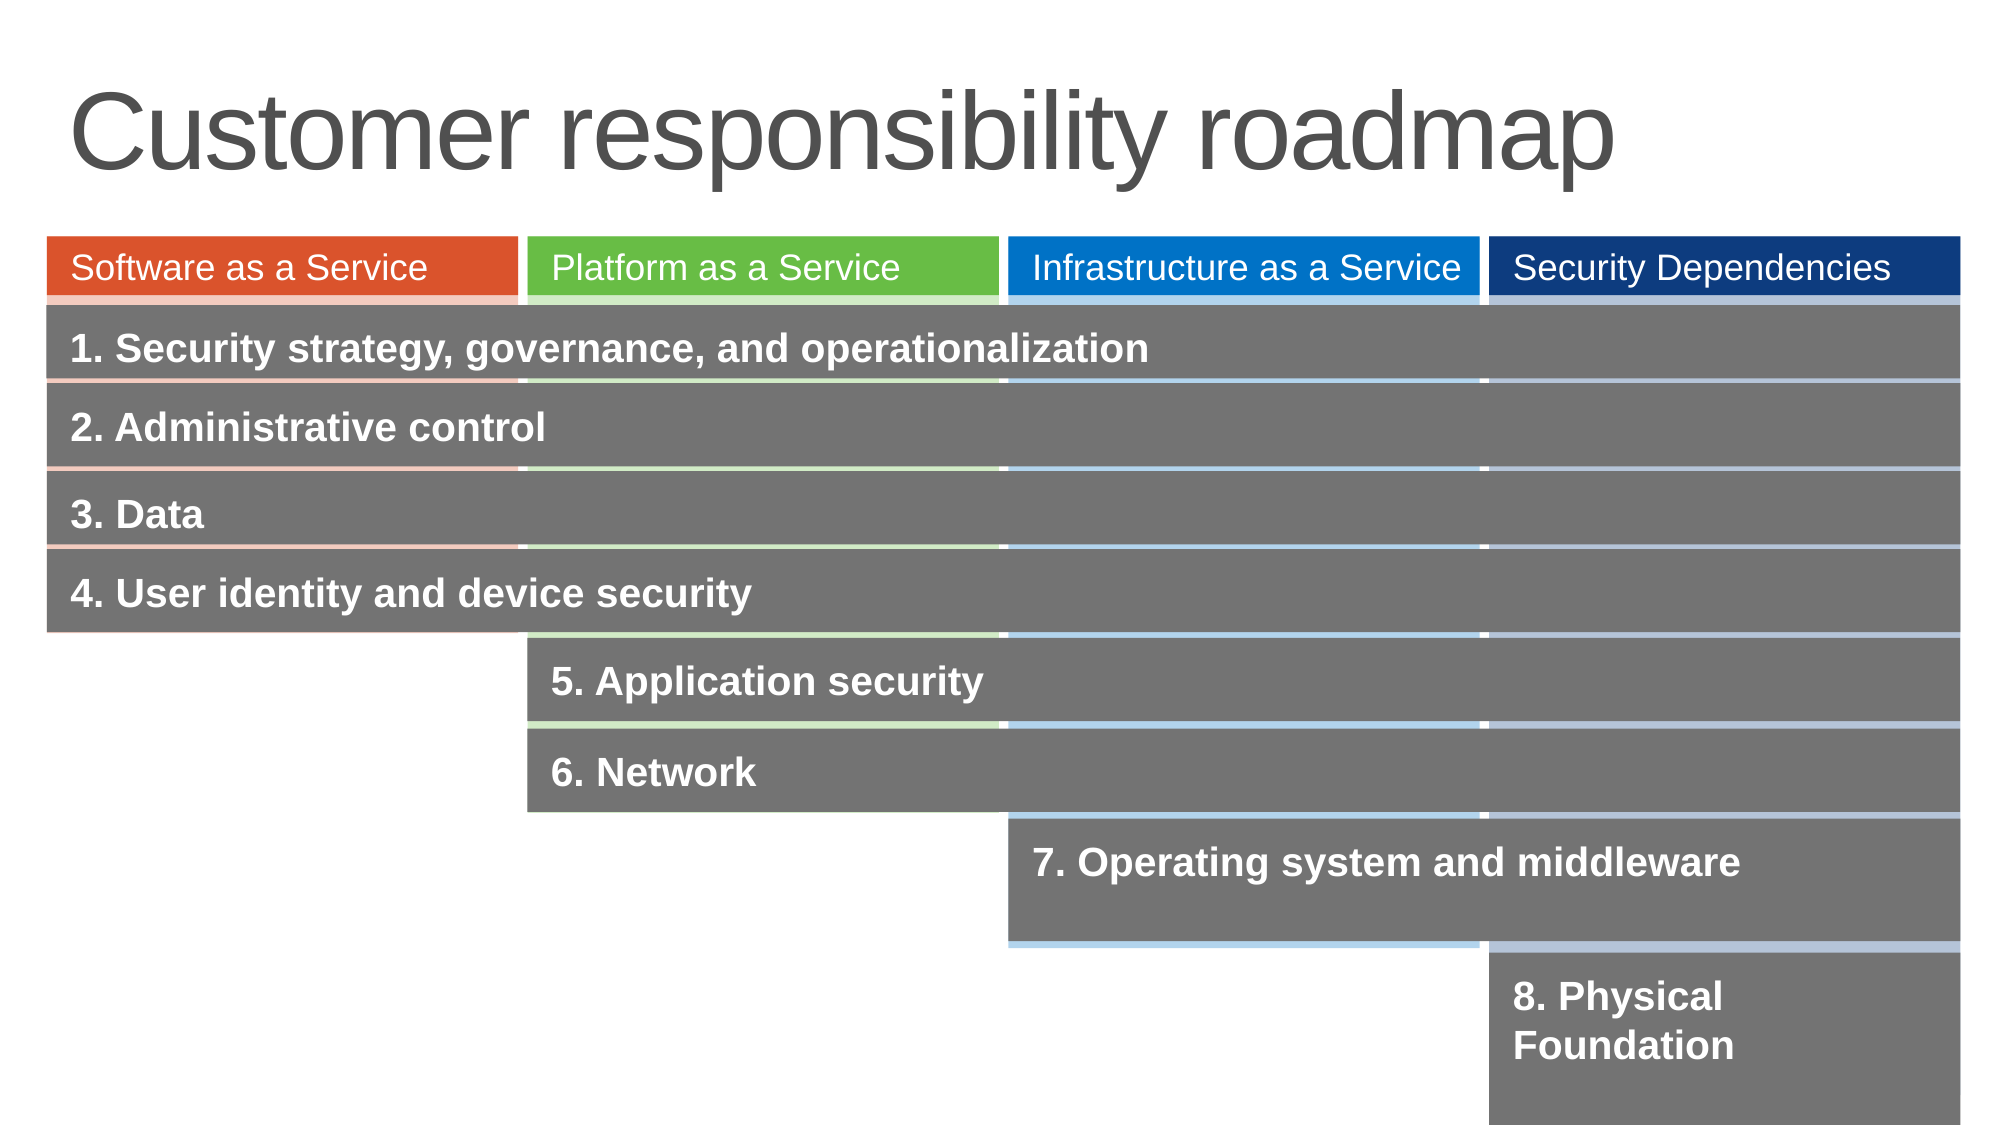

Customer responsibility roadmap

Platform as a Service
Infrastructure as a Service
Software as a Service

Security Dependencies

1. Security strategy, governance, and operationalization

2. Administrative control

3. Data

4. User identity and device security

5. Application security

6. Network

7. Operating system and middleware

8. Physical Foundation